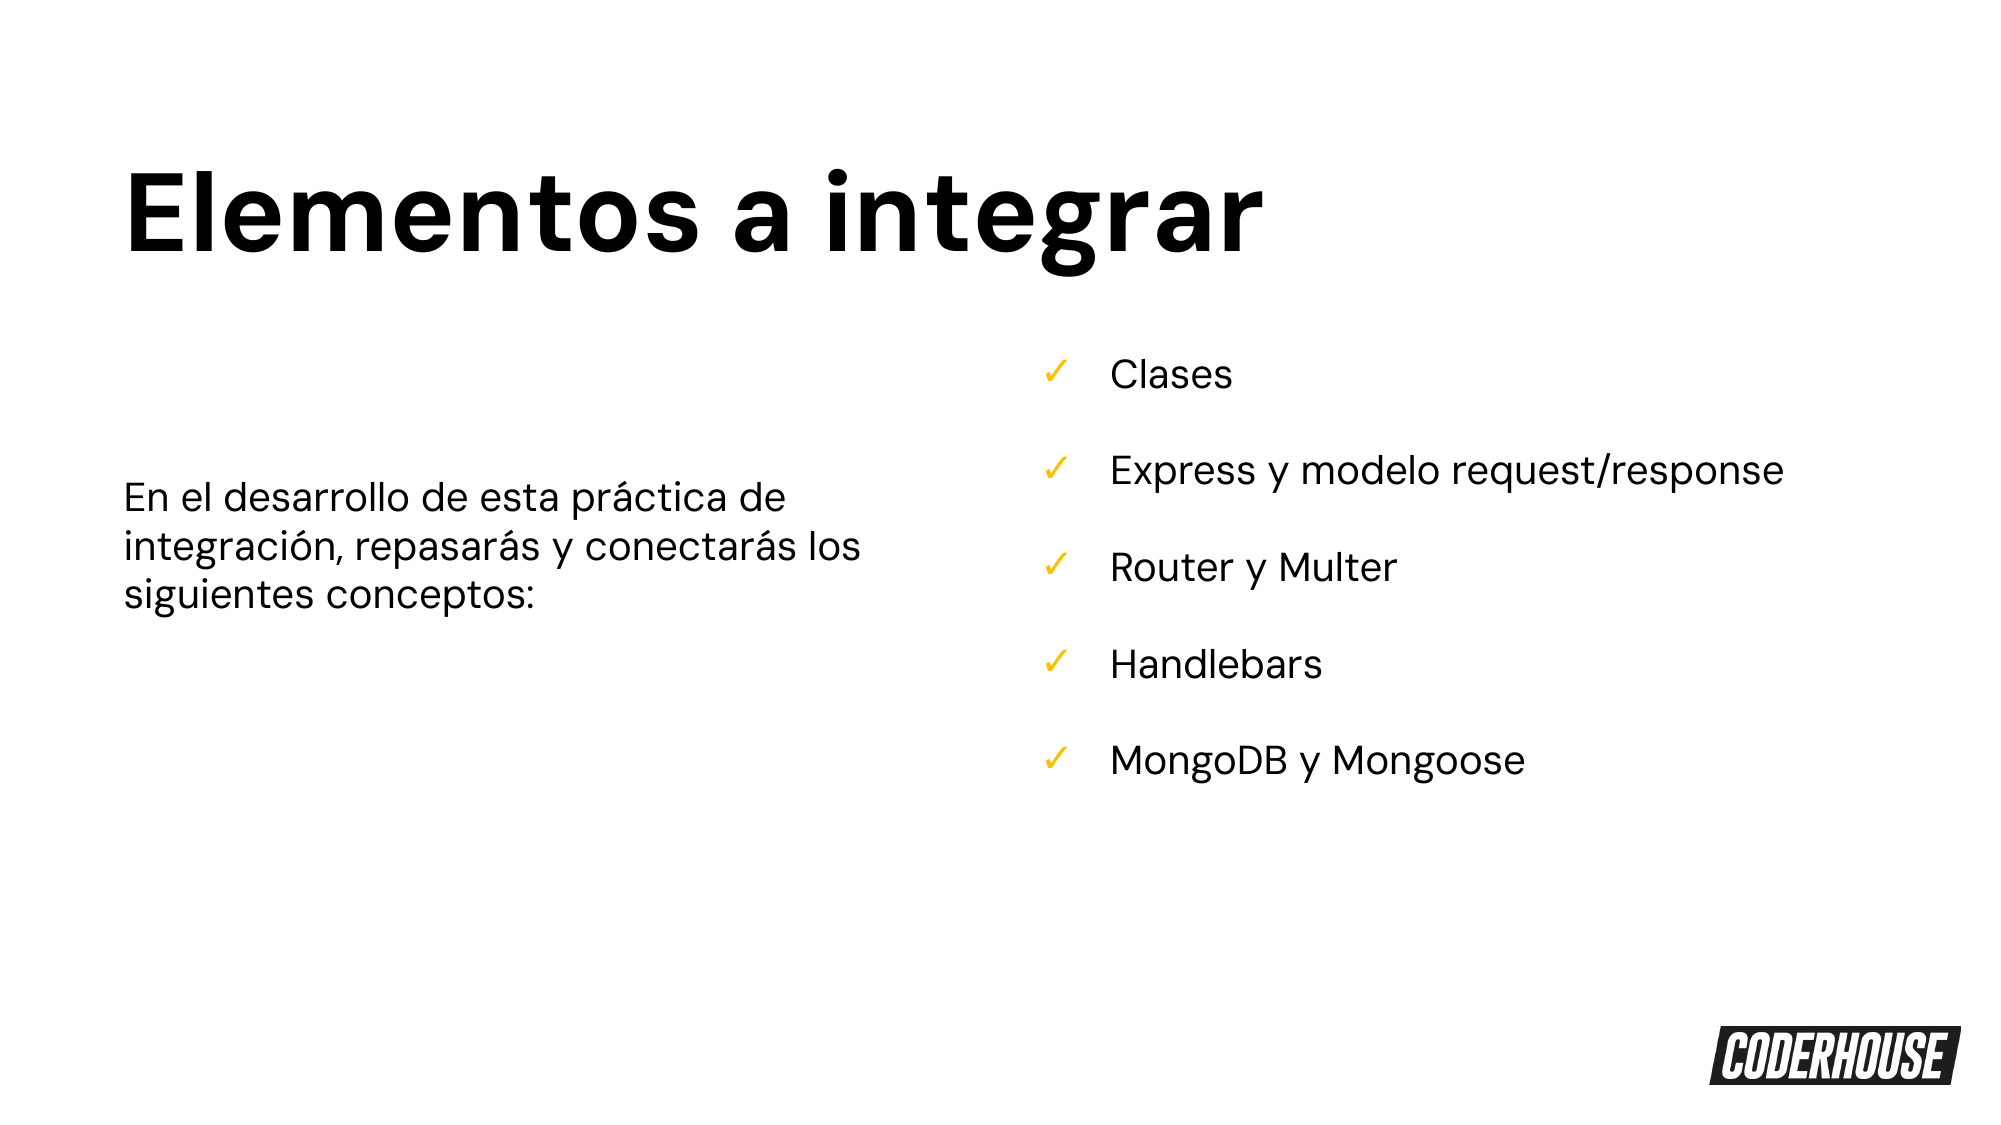

Elementos a integrar
Clases

Express y modelo request/response

Router y Multer

Handlebars

MongoDB y Mongoose
En el desarrollo de esta práctica de integración, repasarás y conectarás los siguientes conceptos: